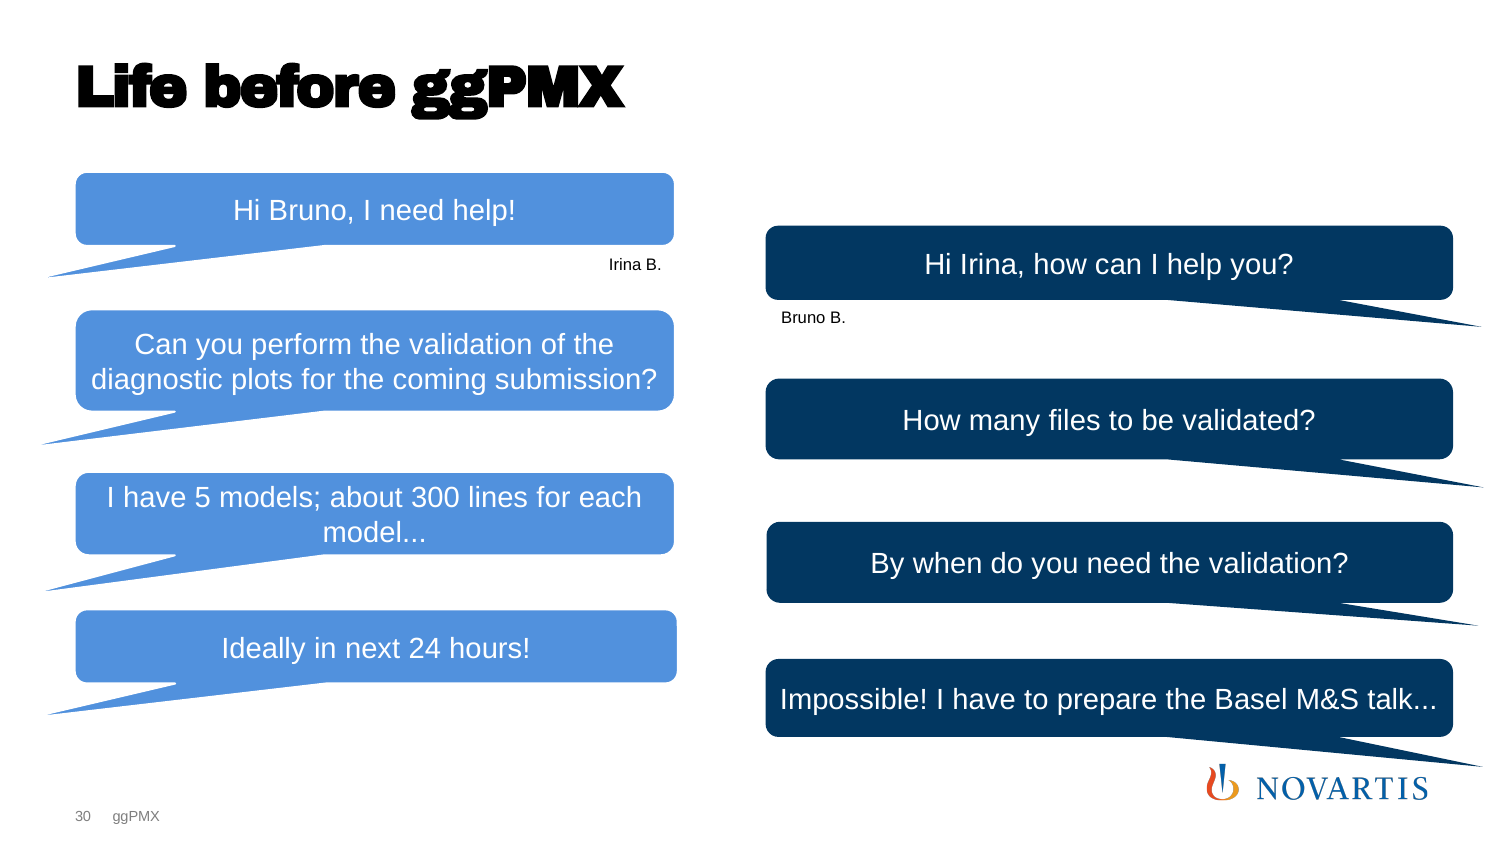

# Life before ggPMX
Hi Bruno, I need help!

Hi Irina, how can I help you?
Irina B.
Bruno B.
Can you perform the validation of the diagnostic plots for the coming submission?
How many files to be validated?
I have 5 models; about 300 lines for each model...
By when do you need the validation?
Ideally in next 24 hours!
Impossible! I have to prepare the Basel M&S talk...
30
ggPMX